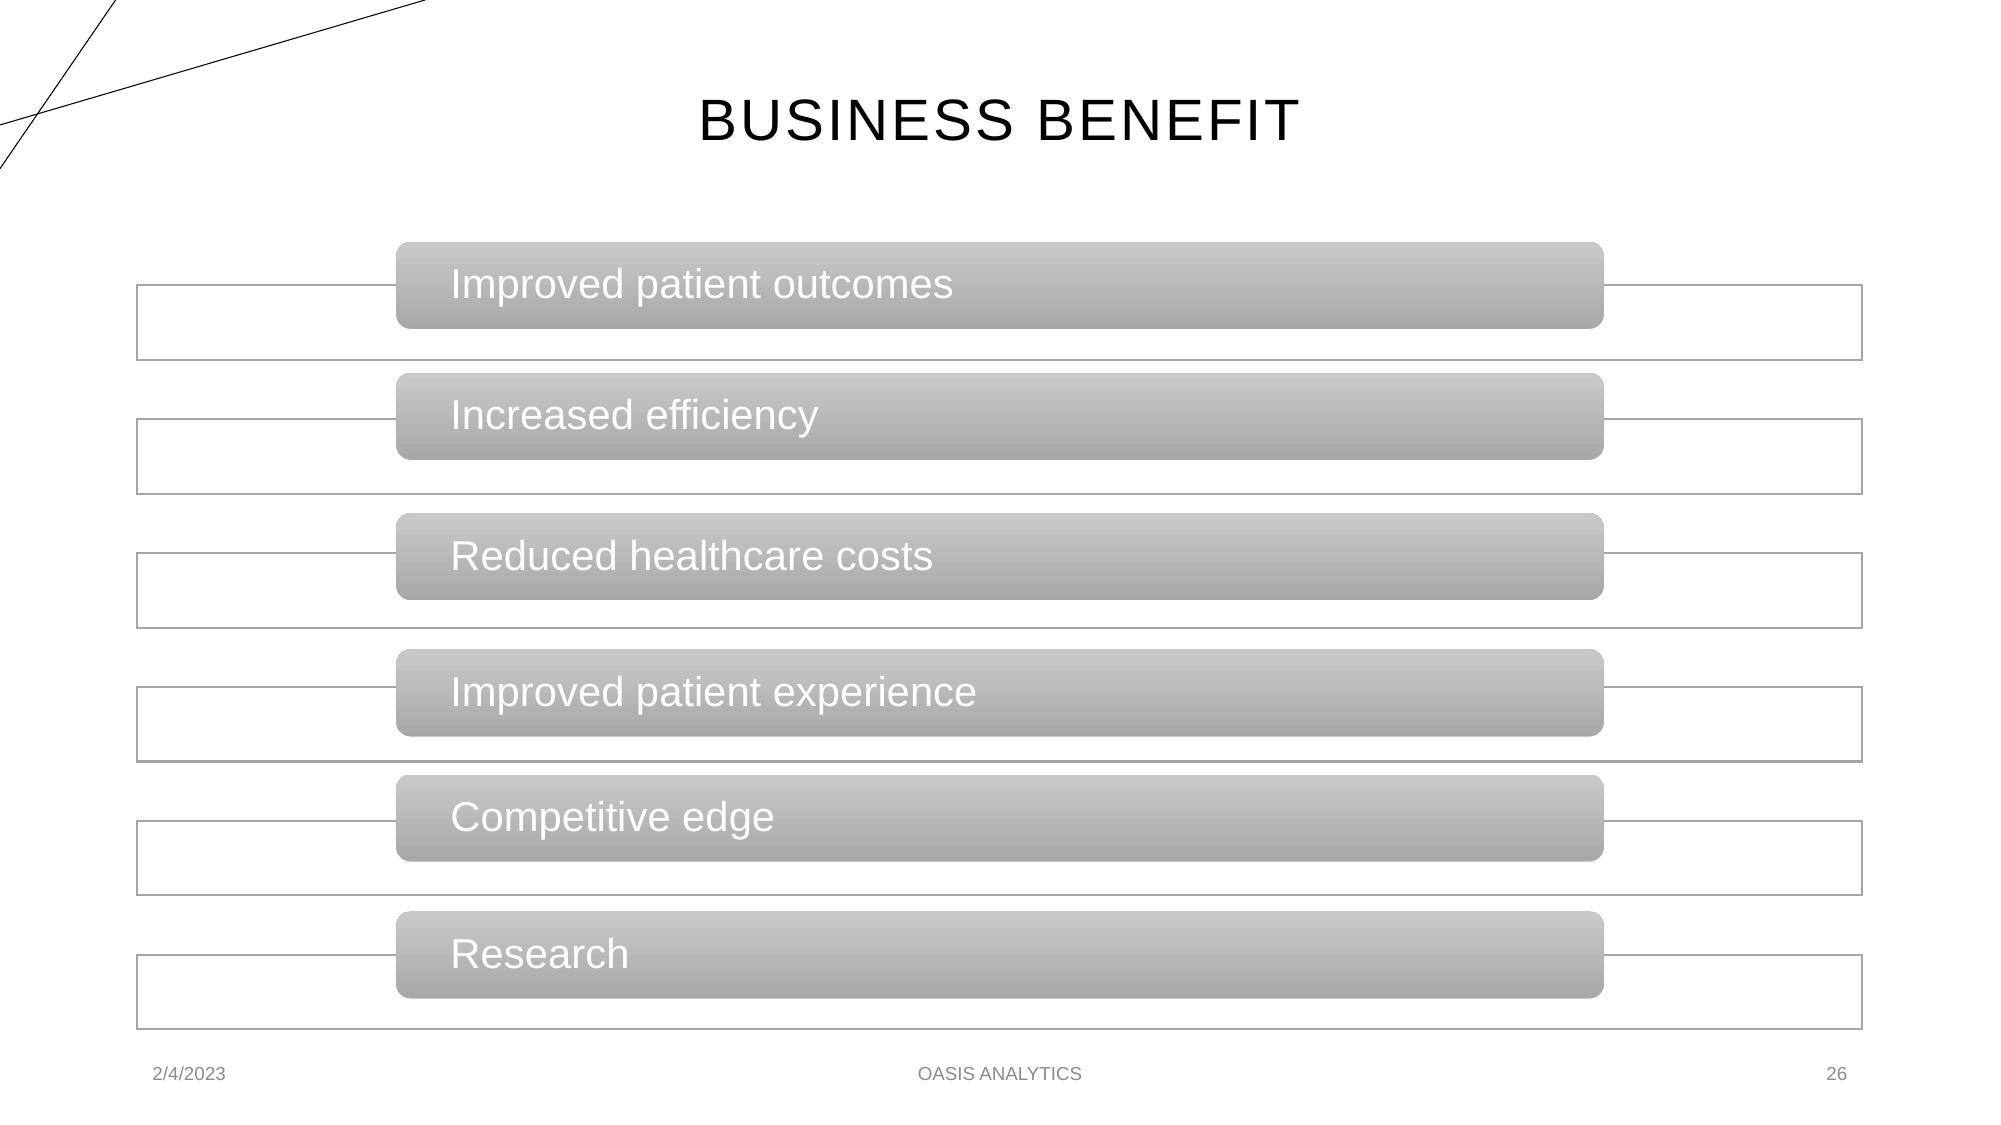

# BUSINESS BENEFIT
Improved patient outcomes
Increased efficiency
Reduced healthcare costs
Improved patient experience
Competitive edge
Research
2/4/2023
OASIS ANALYTICS
26